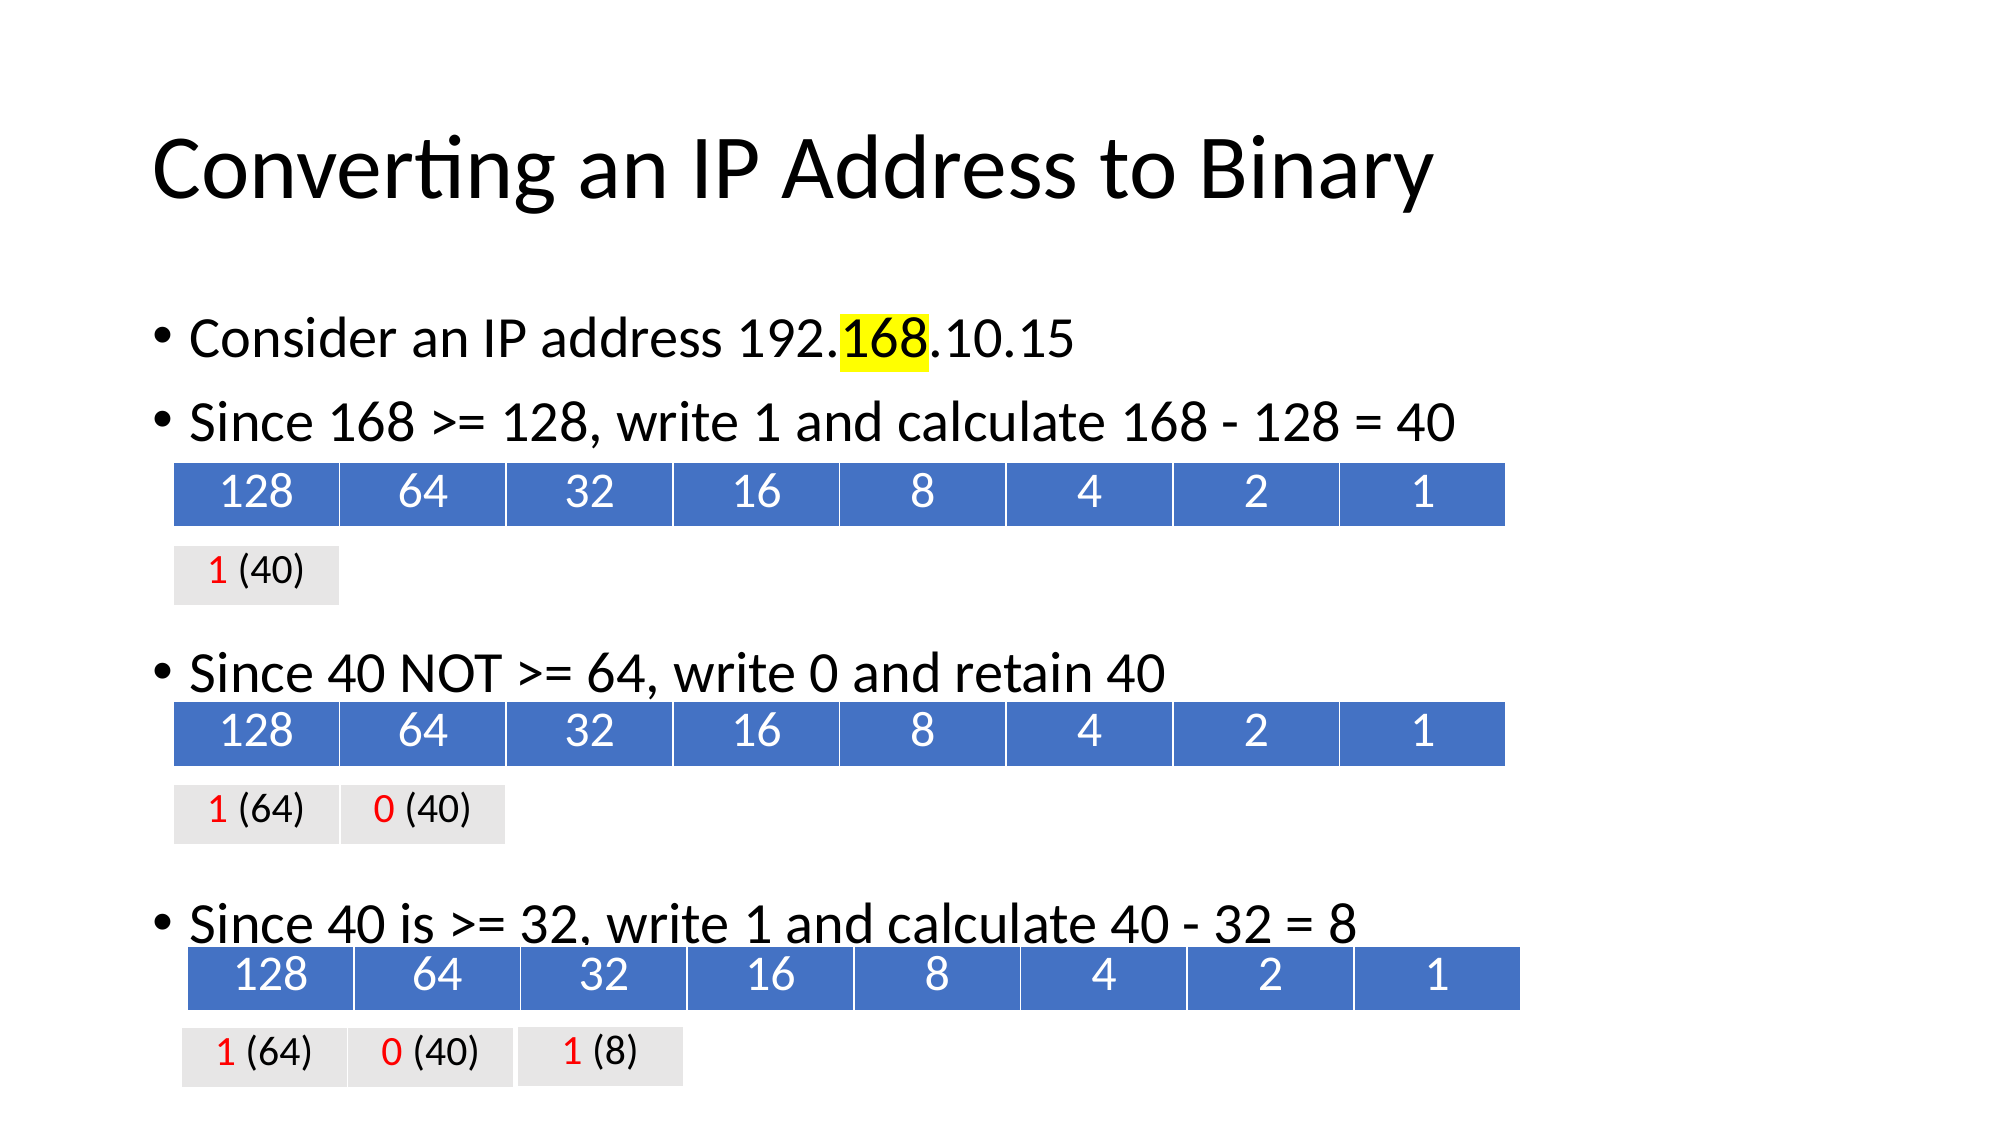

# Converting an IP Address to Binary
Consider an IP address 192.168.10.15
Since 168 >= 128, write 1 and calculate 168 - 128 = 40

Since 40 NOT >= 64, write 0 and retain 40

Since 40 is >= 32, write 1 and calculate 40 - 32 = 8

| 128 | 64 | 32 | 16 | 8 | 4 | 2 | 1 |
| --- | --- | --- | --- | --- | --- | --- | --- |
| 1 (40) |
| --- |
| 128 | 64 | 32 | 16 | 8 | 4 | 2 | 1 |
| --- | --- | --- | --- | --- | --- | --- | --- |
| 1 (64) |
| --- |
| 0 (40) |
| --- |
| 128 | 64 | 32 | 16 | 8 | 4 | 2 | 1 |
| --- | --- | --- | --- | --- | --- | --- | --- |
| 1 (8) |
| --- |
| 1 (64) |
| --- |
| 0 (40) |
| --- |